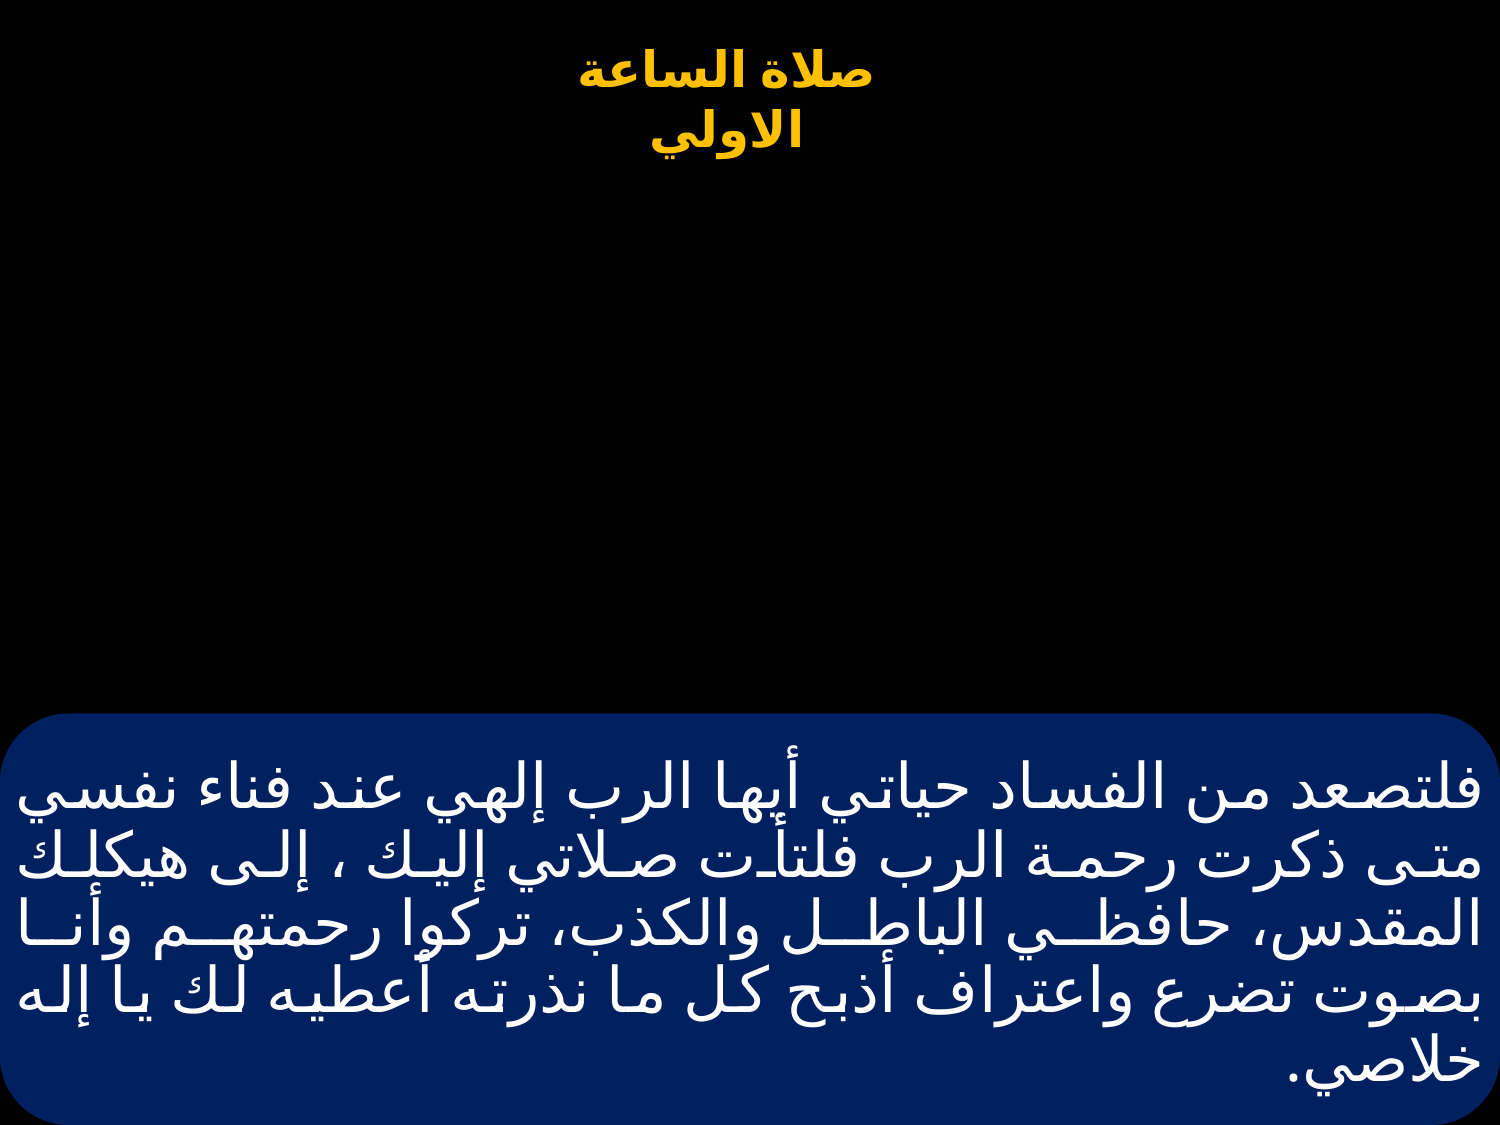

# فلتصعد من الفساد حياتي أيها الرب إلهي عند فناء نفسي متى ذكرت رحمة الرب فلتأت صلاتي إليك ، إلى هيكلك المقدس، حافظي الباطل والكذب، تركوا رحمتهم وأنا بصوت تضرع واعتراف أذبح كل ما نذرته أعطيه لك يا إله خلاصي.